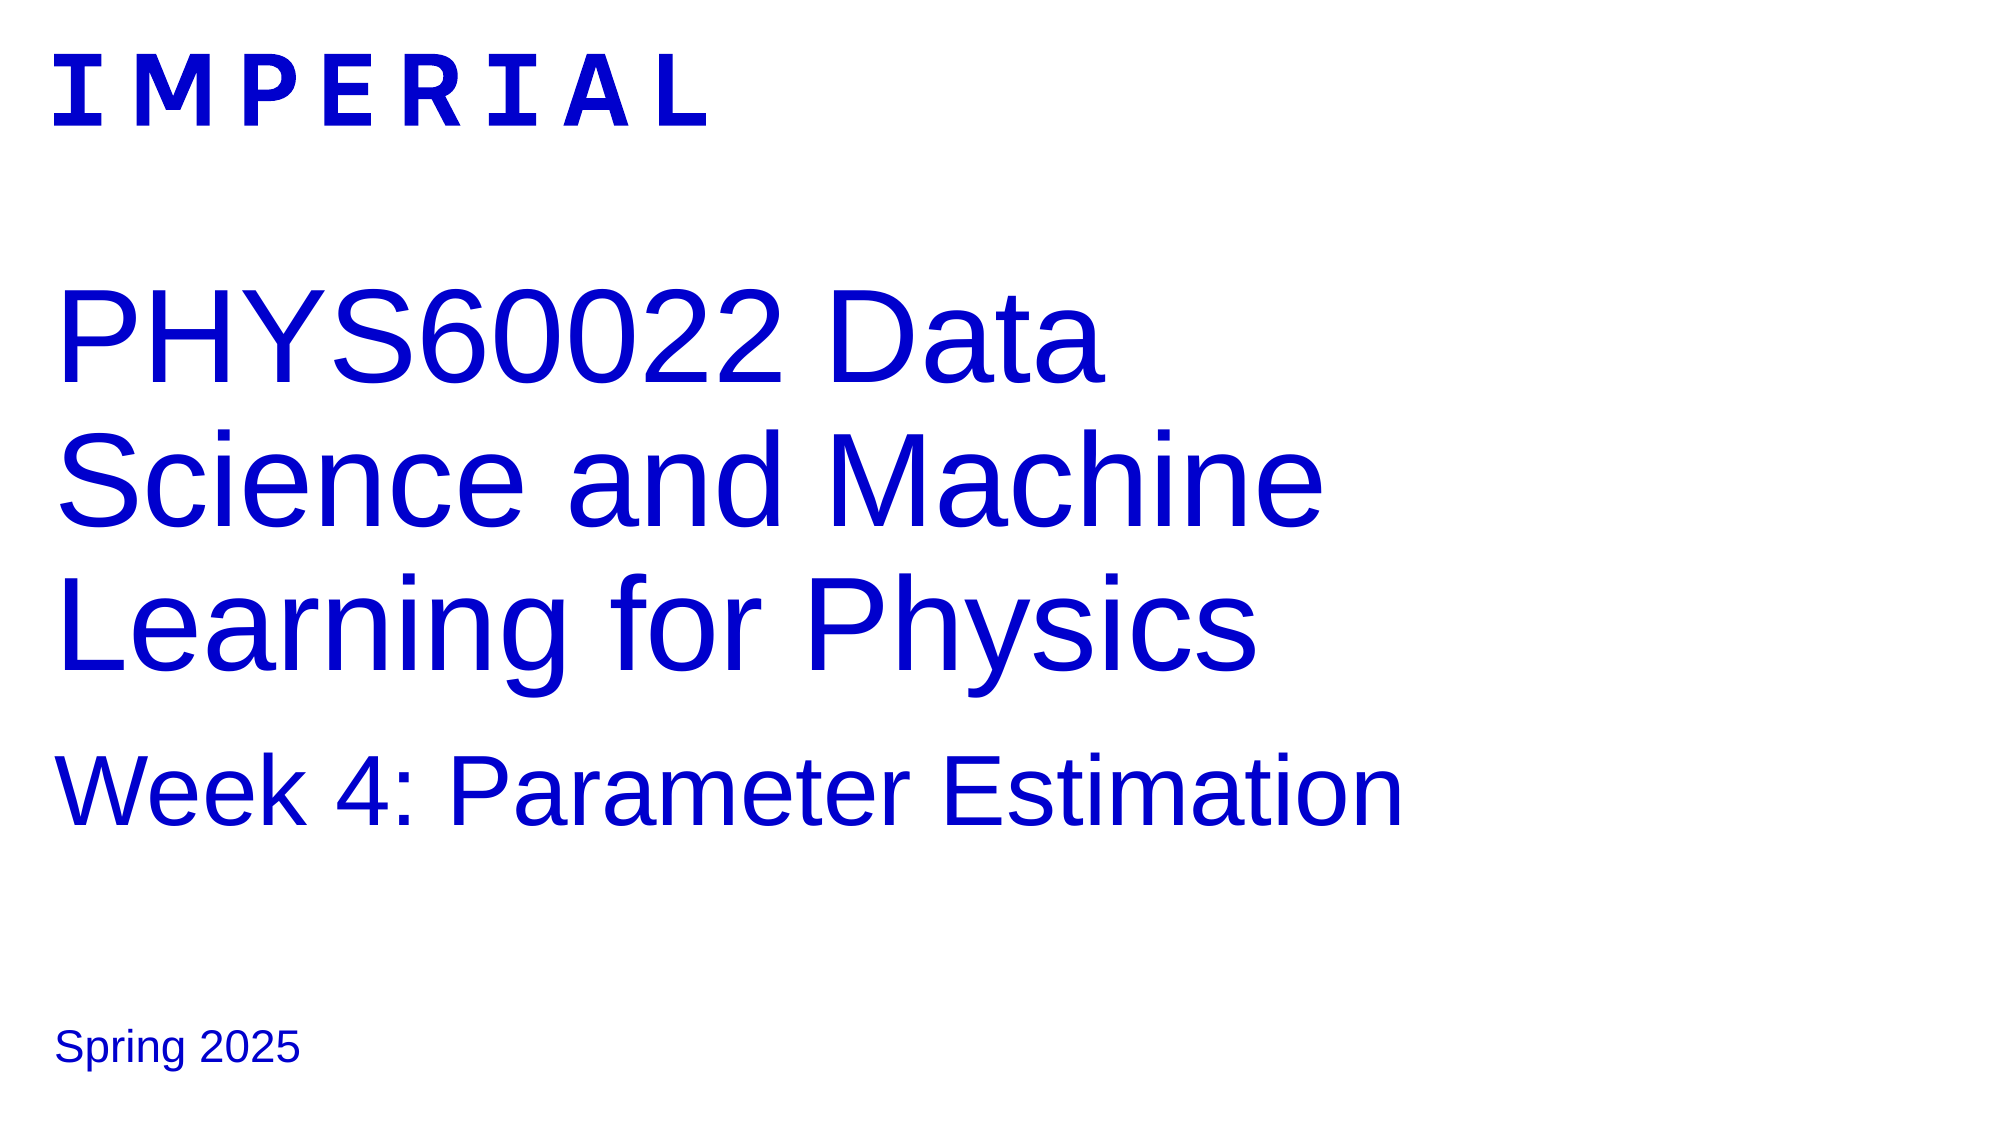

# PHYS60022 Data Science and Machine Learning for Physics
Week 4: Parameter Estimation
Spring 2025